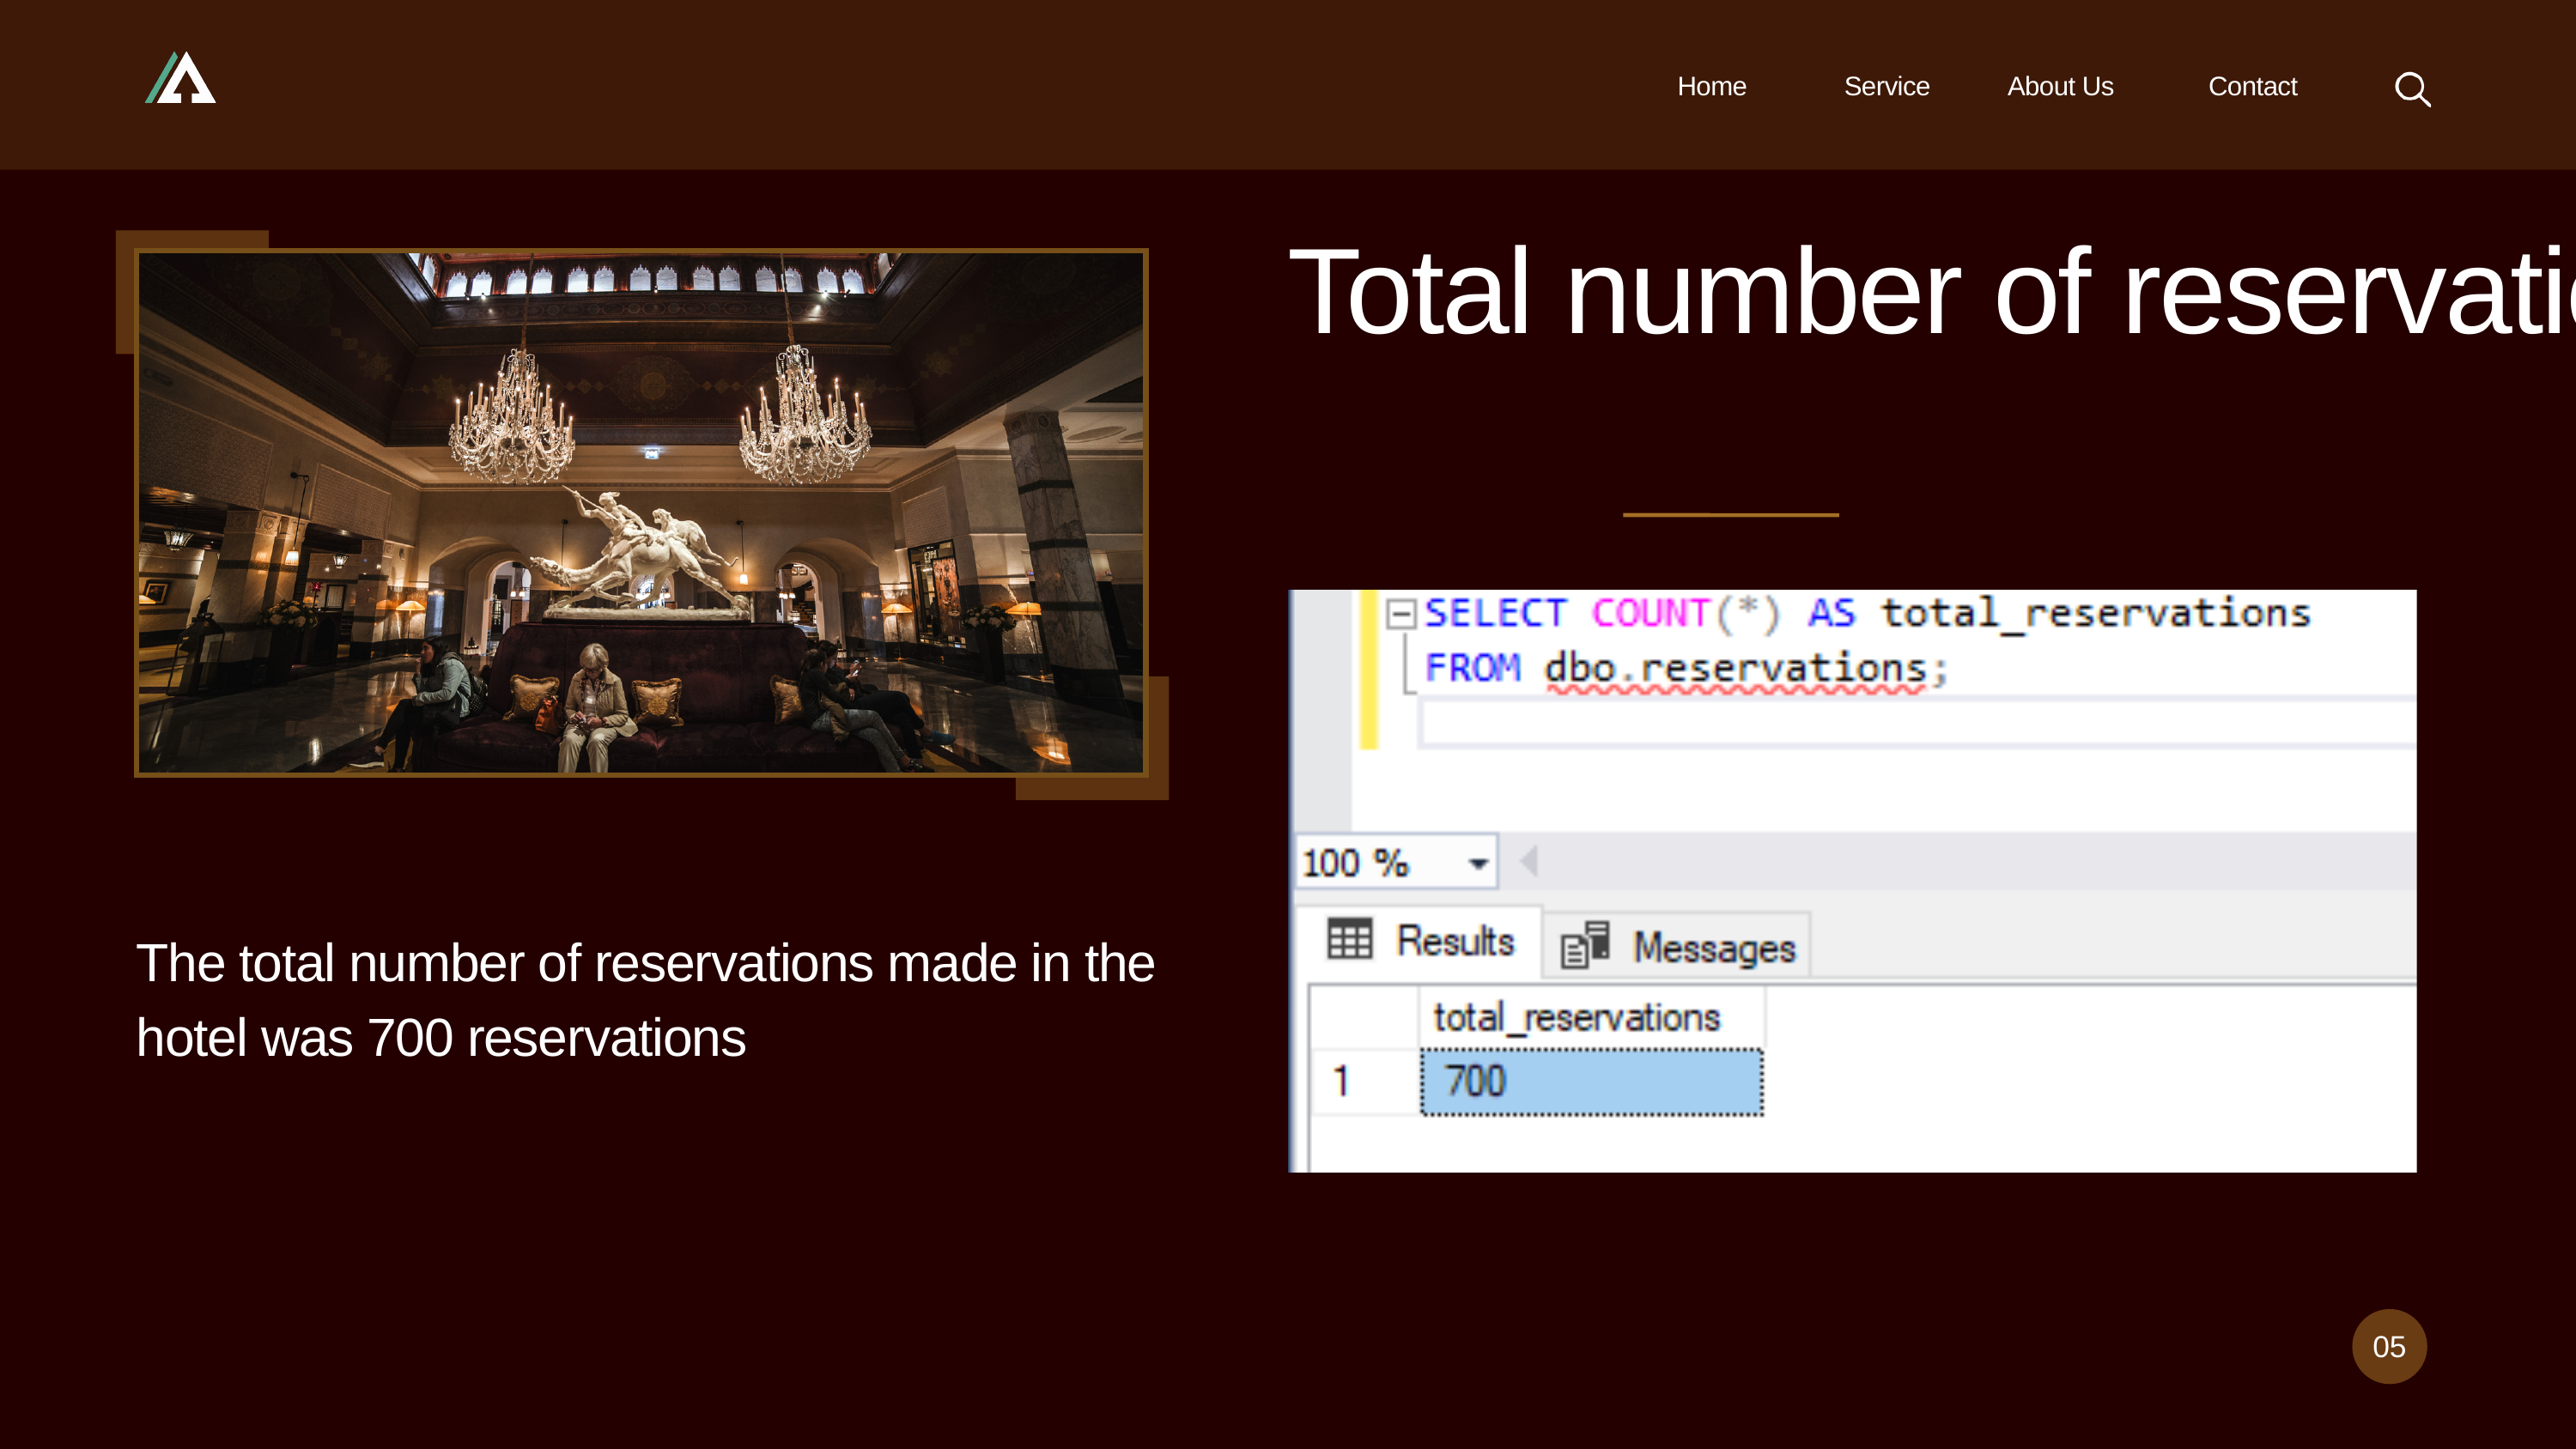

Home
Service
About Us
Contact

Total number of reservations

The total number of reservations made in the hotel was 700 reservations

05